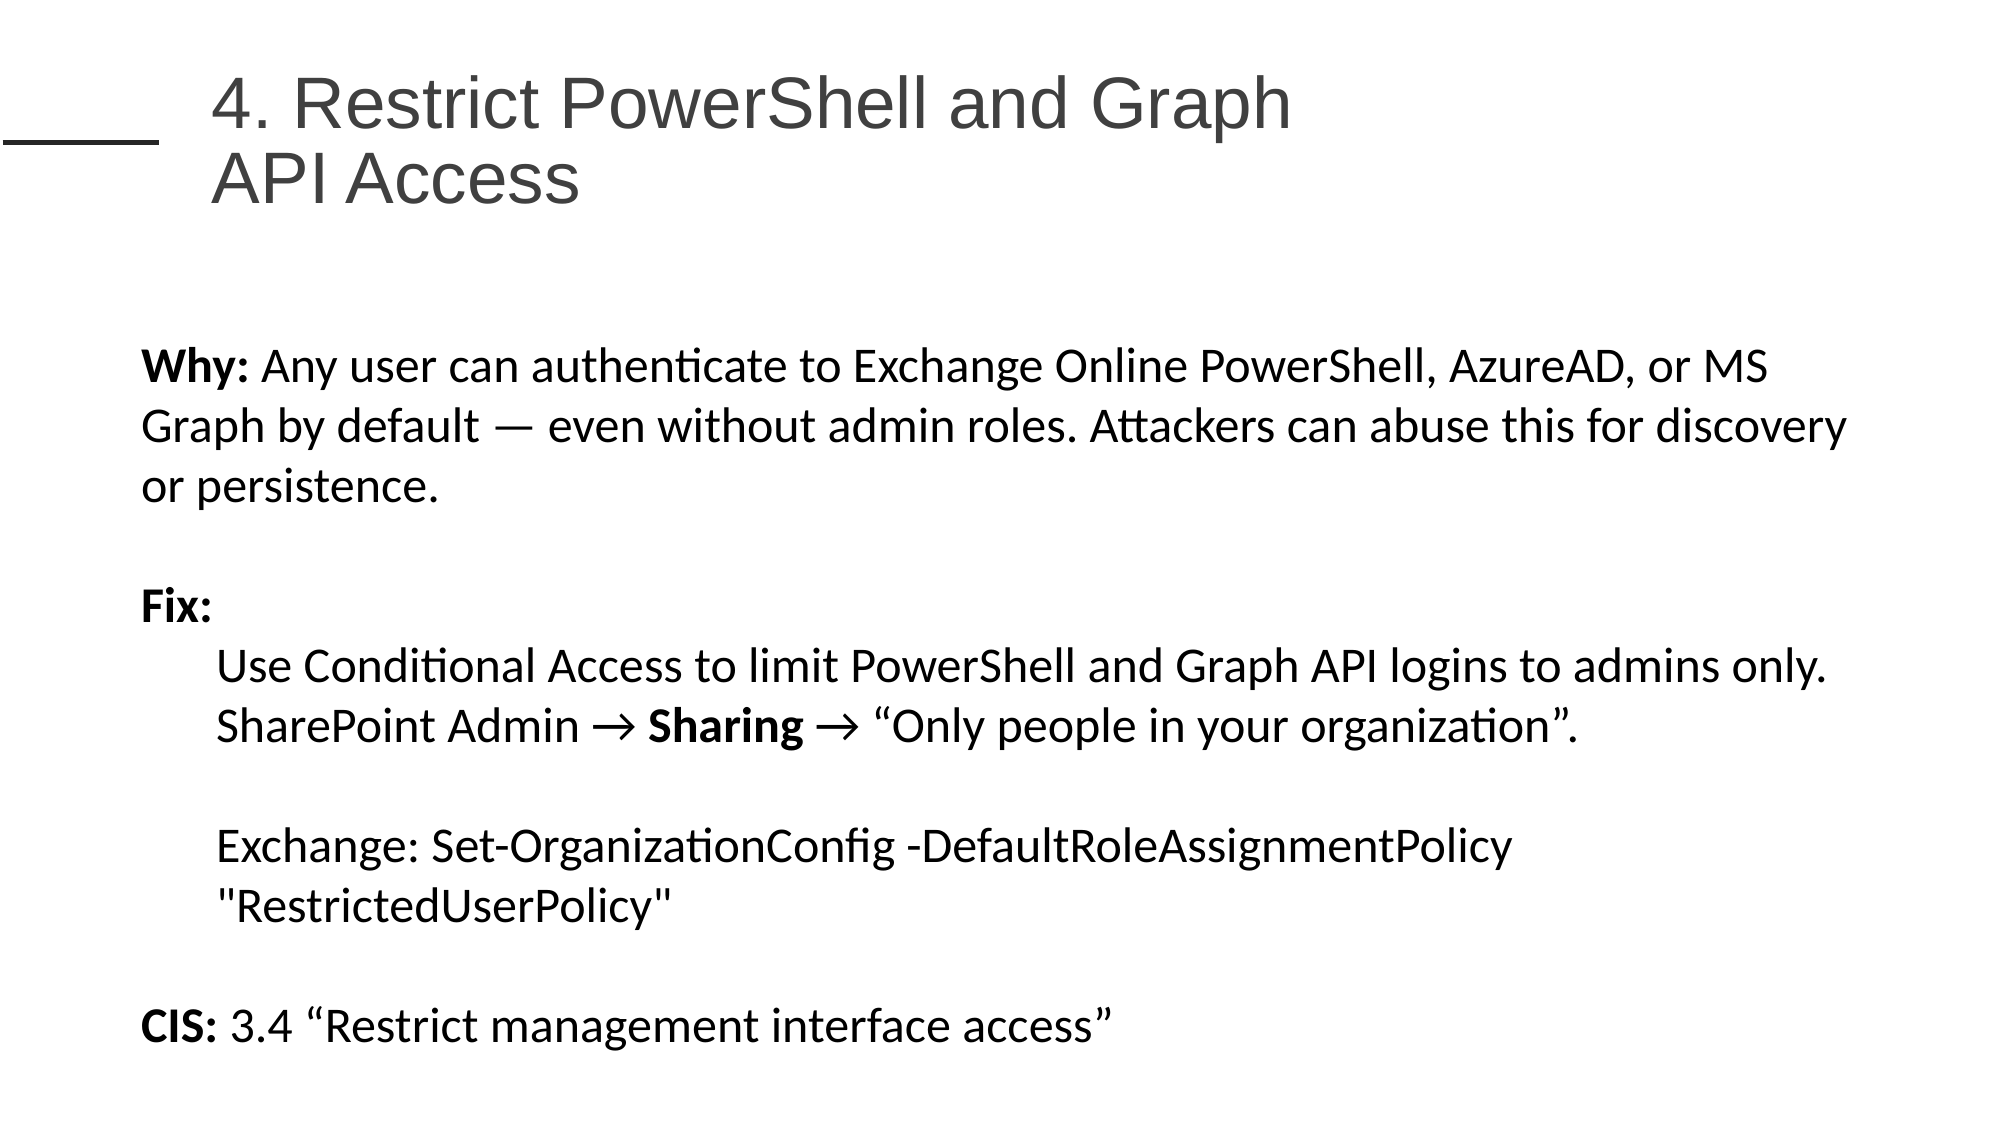

4. Restrict PowerShell and Graph API Access
Why: Any user can authenticate to Exchange Online PowerShell, AzureAD, or MS Graph by default — even without admin roles. Attackers can abuse this for discovery or persistence.

Fix:
Use Conditional Access to limit PowerShell and Graph API logins to admins only.
SharePoint Admin → Sharing → “Only people in your organization”.

Exchange: Set-OrganizationConfig -DefaultRoleAssignmentPolicy "RestrictedUserPolicy"

CIS: 3.4 “Restrict management interface access”